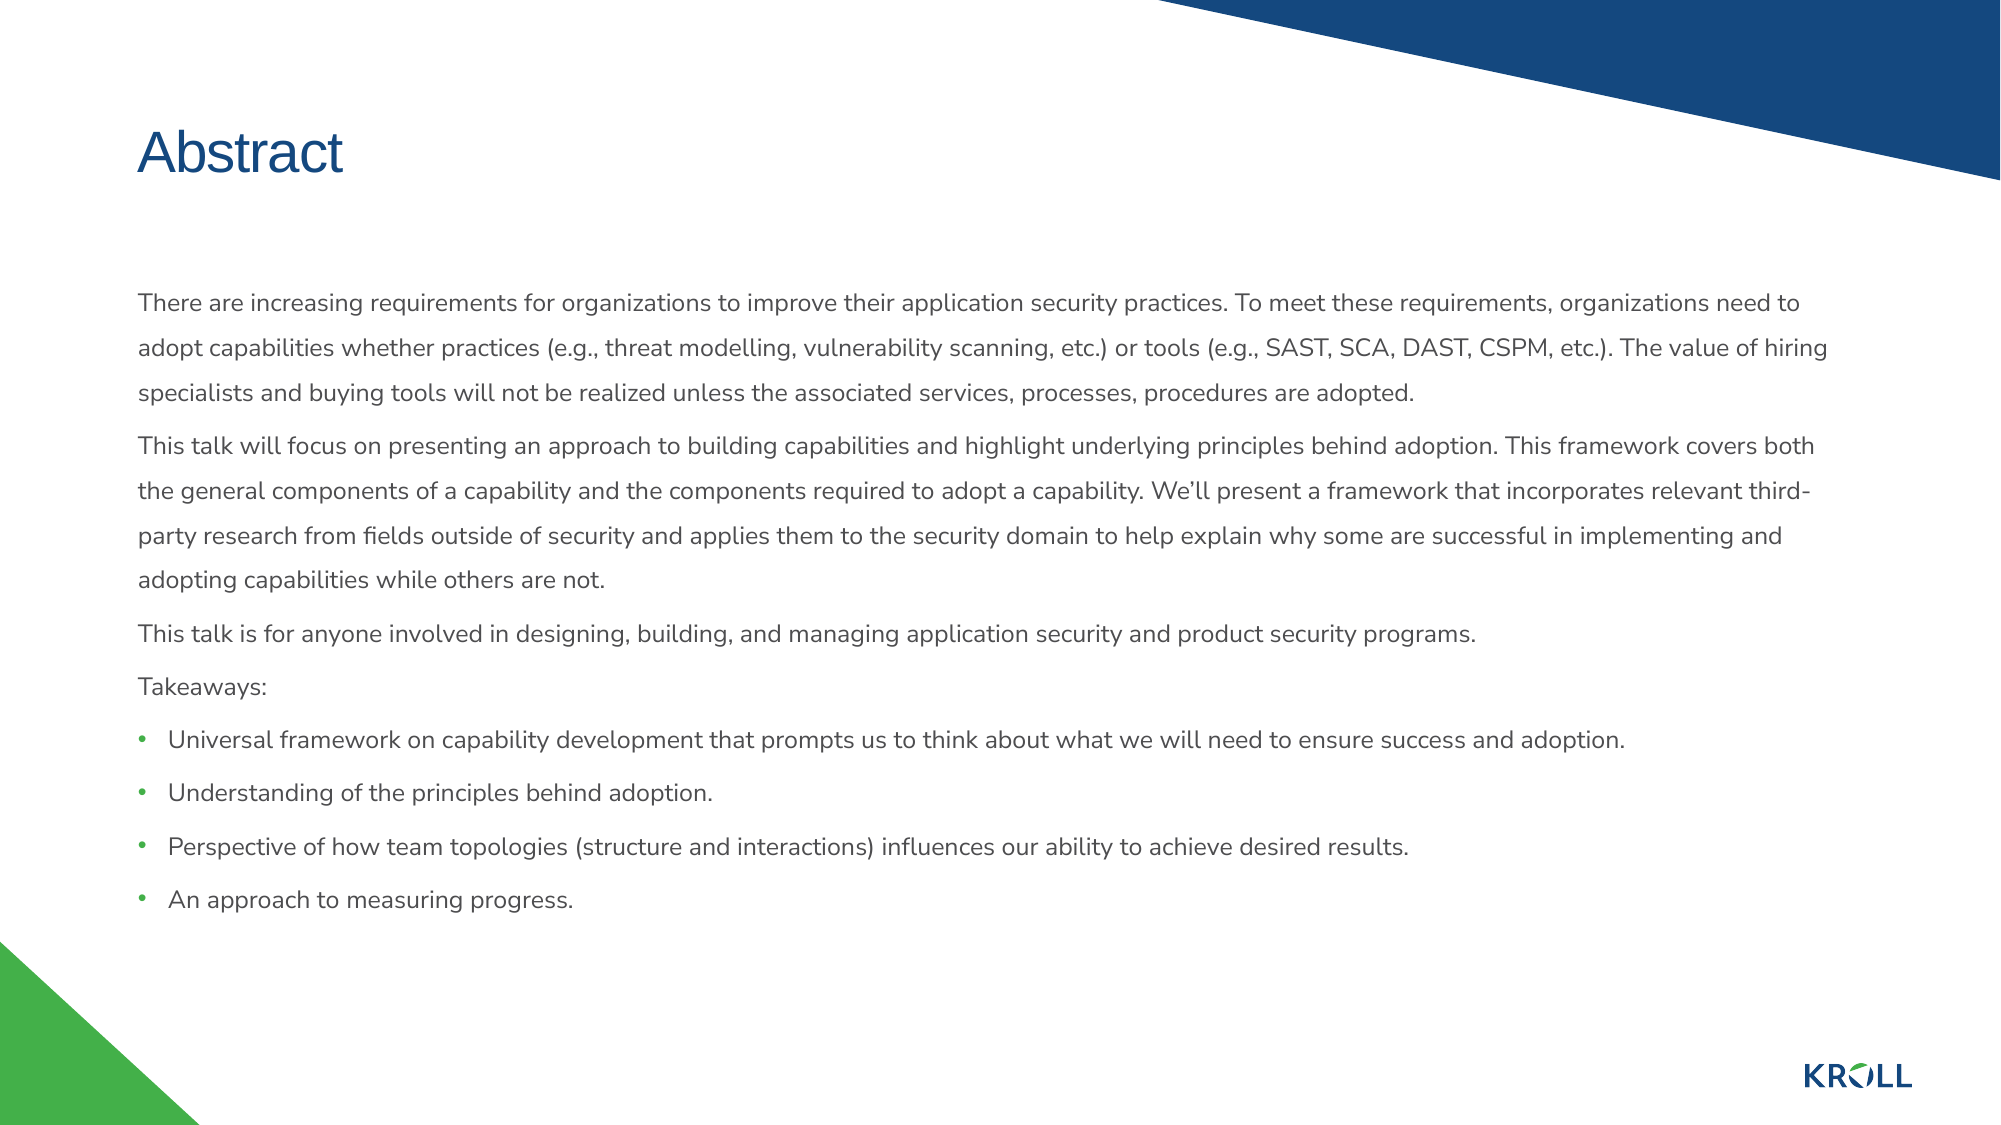

# Abstract

There are increasing requirements for organizations to improve their application security practices. To meet these requirements, organizations need to adopt capabilities whether practices (e.g., threat modelling, vulnerability scanning, etc.) or tools (e.g., SAST, SCA, DAST, CSPM, etc.). The value of hiring specialists and buying tools will not be realized unless the associated services, processes, procedures are adopted.
This talk will focus on presenting an approach to building capabilities and highlight underlying principles behind adoption. This framework covers both the general components of a capability and the components required to adopt a capability. We’ll present a framework that incorporates relevant third-party research from fields outside of security and applies them to the security domain to help explain why some are successful in implementing and adopting capabilities while others are not.
This talk is for anyone involved in designing, building, and managing application security and product security programs.
Takeaways:
Universal framework on capability development that prompts us to think about what we will need to ensure success and adoption.
Understanding of the principles behind adoption.
Perspective of how team topologies (structure and interactions) influences our ability to achieve desired results.
An approach to measuring progress.